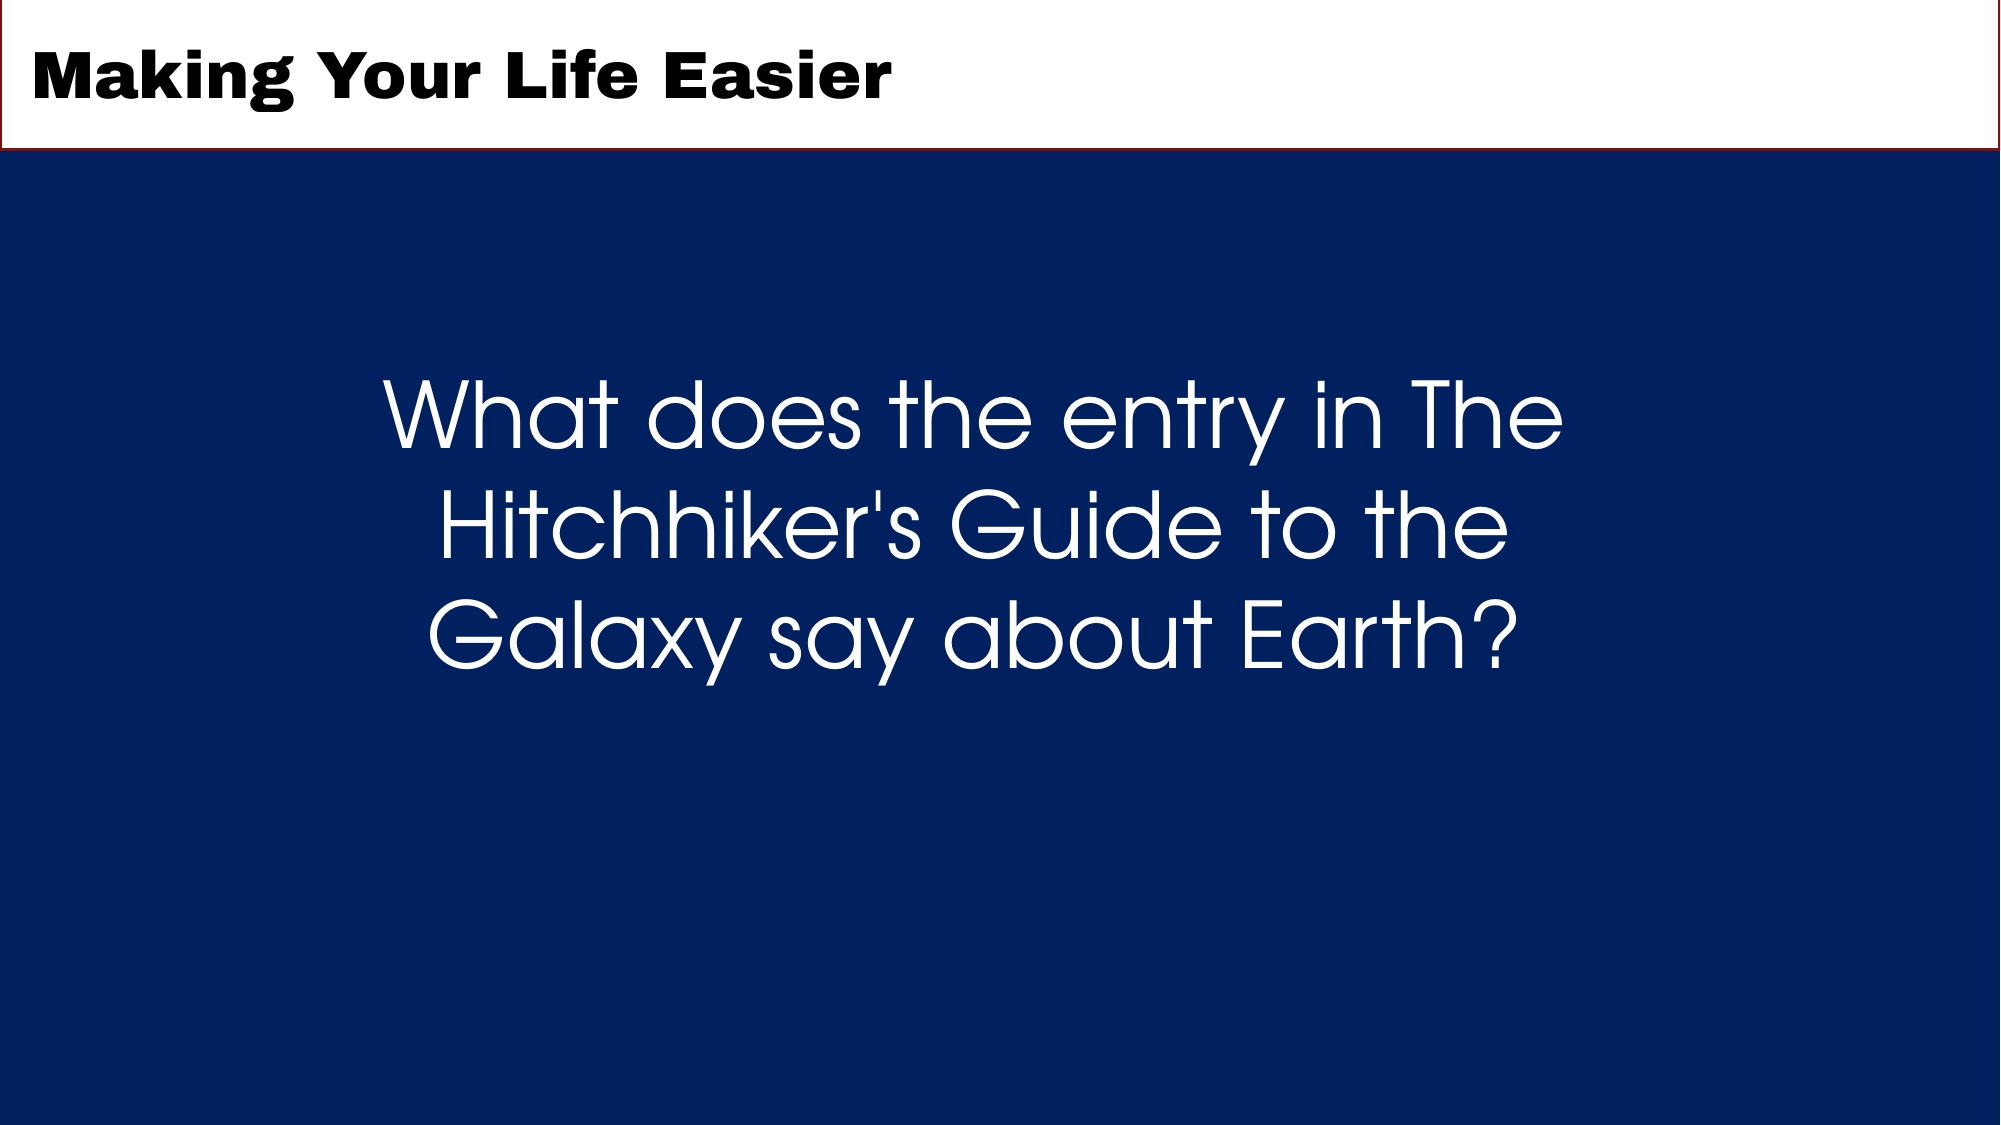

Making Your Life Easier
What does the entry in The Hitchhiker's Guide to the Galaxy say about Earth?